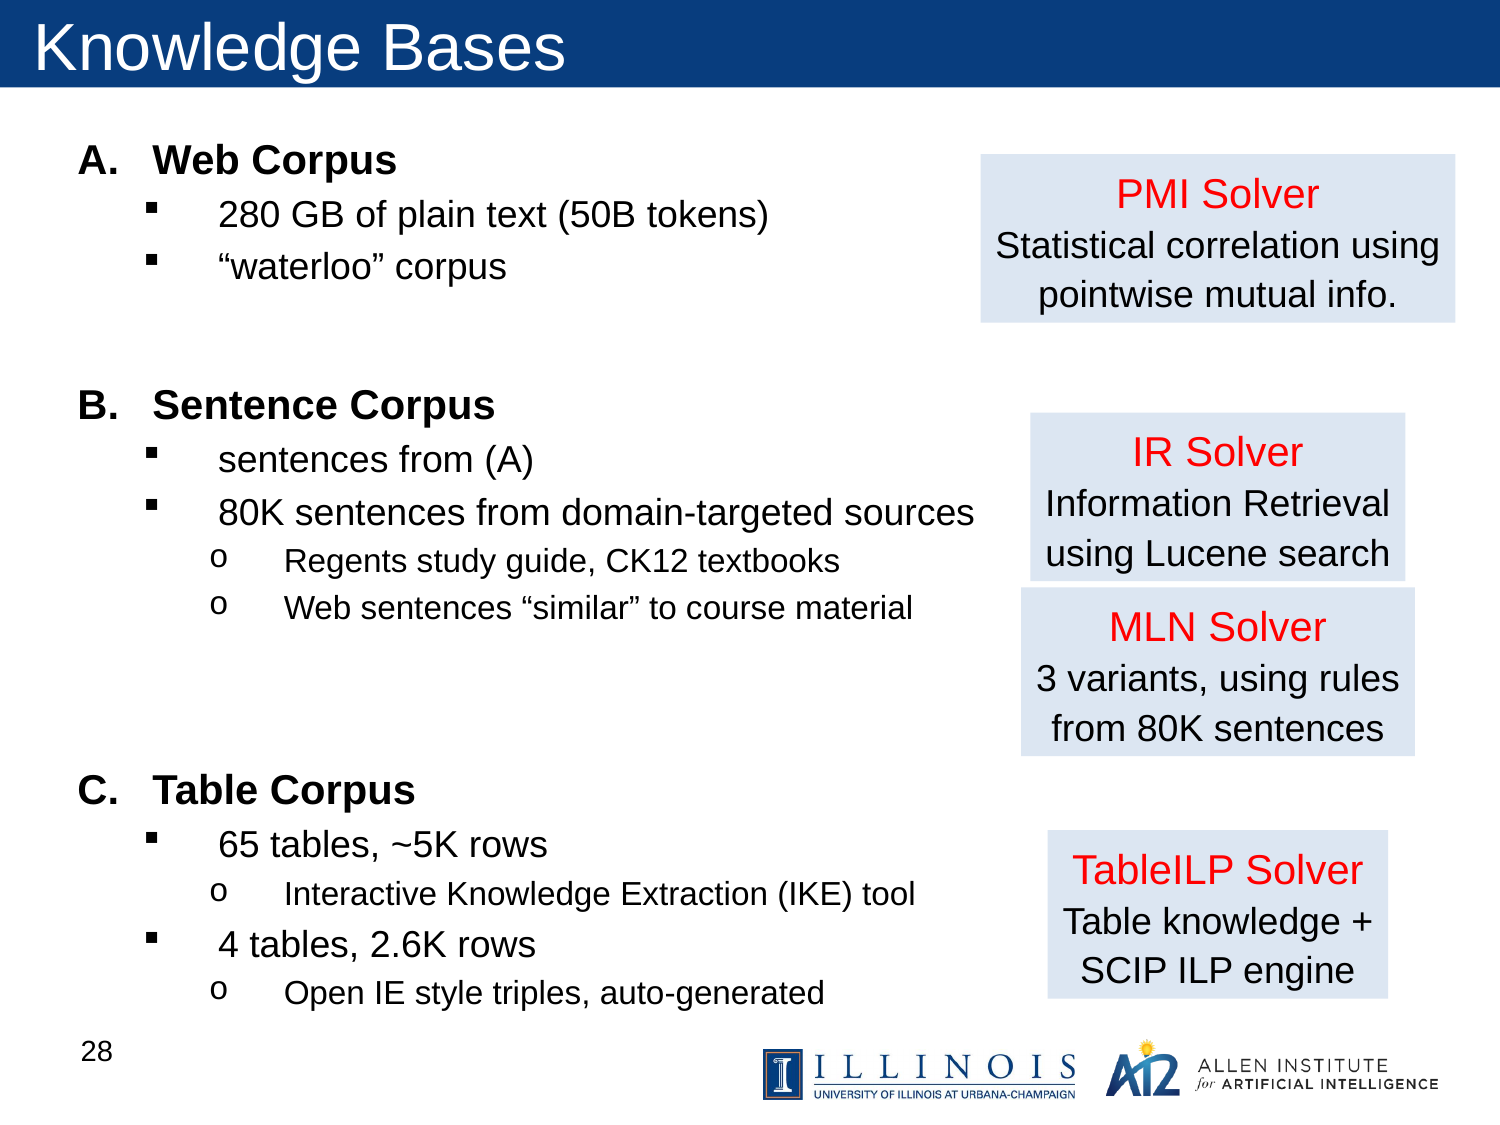

# Knowledge Bases
Web Corpus
280 GB of plain text (50B tokens)
“waterloo” corpus

Sentence Corpus
sentences from (A)
80K sentences from domain-targeted sources
Regents study guide, CK12 textbooks
Web sentences “similar” to course material

Table Corpus
65 tables, ~5K rows
Interactive Knowledge Extraction (IKE) tool
4 tables, 2.6K rows
Open IE style triples, auto-generated
PMI Solver
Statistical correlation using
pointwise mutual info.
IR Solver
Information Retrieval
using Lucene search
MLN Solver
3 variants, using rules
from 80K sentences
TableILP Solver
Table knowledge +
SCIP ILP engine
28